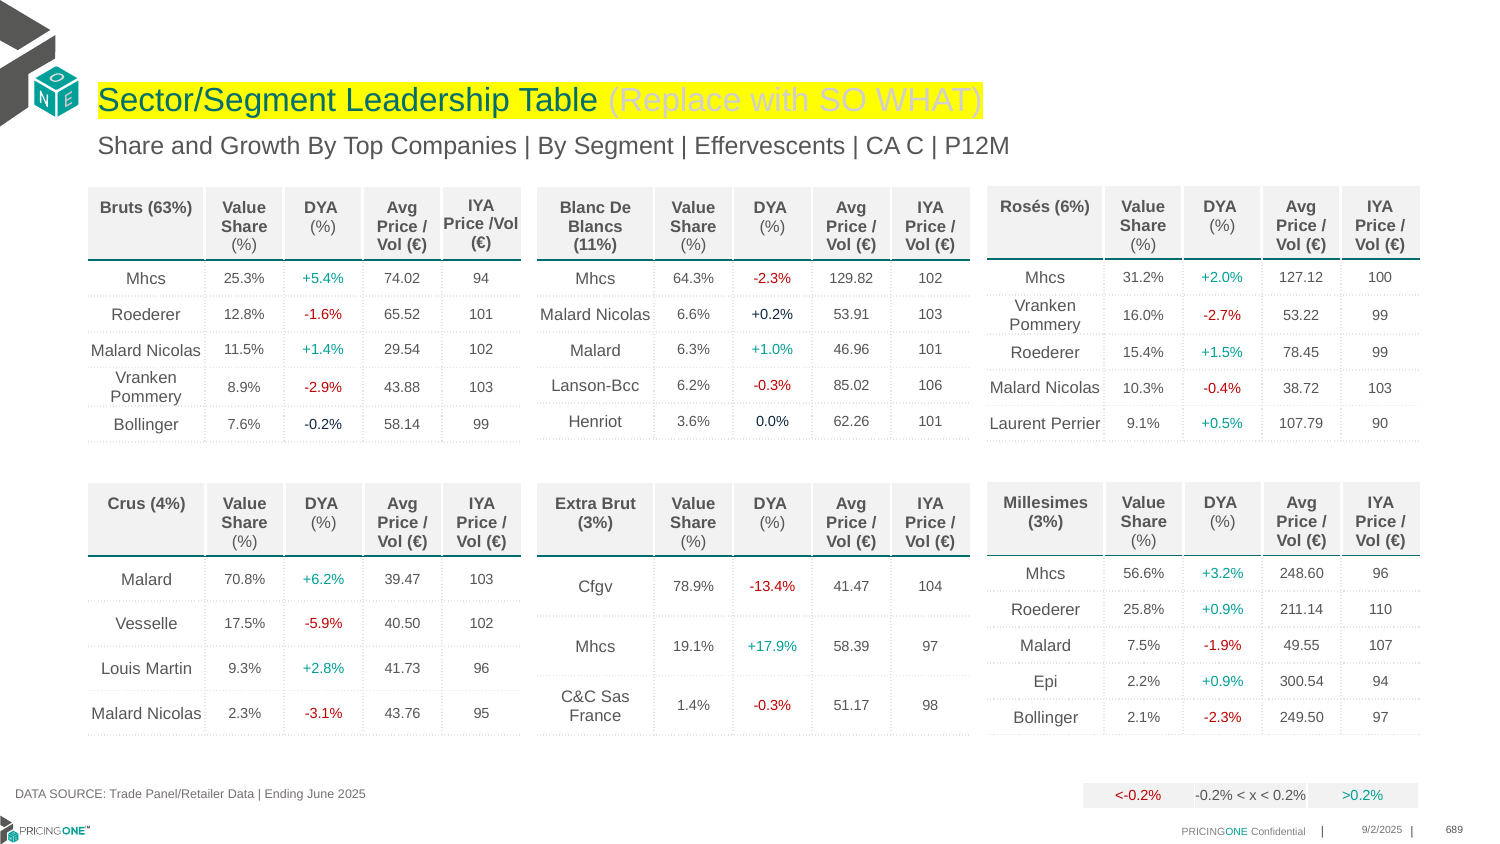

# Sector/Segment Leadership Table (Replace with SO WHAT)
Share and Growth By Top Companies | By Segment | Effervescents | CA C | P12M
| Rosés (6%) | Value Share (%) | DYA (%) | Avg Price /Vol (€) | IYA Price /Vol (€) |
| --- | --- | --- | --- | --- |
| Mhcs | 31.2% | +2.0% | 127.12 | 100 |
| Vranken Pommery | 16.0% | -2.7% | 53.22 | 99 |
| Roederer | 15.4% | +1.5% | 78.45 | 99 |
| Malard Nicolas | 10.3% | -0.4% | 38.72 | 103 |
| Laurent Perrier | 9.1% | +0.5% | 107.79 | 90 |
| Bruts (63%) | Value Share (%) | DYA (%) | Avg Price /Vol (€) | IYA Price /Vol (€) |
| --- | --- | --- | --- | --- |
| Mhcs | 25.3% | +5.4% | 74.02 | 94 |
| Roederer | 12.8% | -1.6% | 65.52 | 101 |
| Malard Nicolas | 11.5% | +1.4% | 29.54 | 102 |
| Vranken Pommery | 8.9% | -2.9% | 43.88 | 103 |
| Bollinger | 7.6% | -0.2% | 58.14 | 99 |
| Blanc De Blancs (11%) | Value Share (%) | DYA (%) | Avg Price /Vol (€) | IYA Price /Vol (€) |
| --- | --- | --- | --- | --- |
| Mhcs | 64.3% | -2.3% | 129.82 | 102 |
| Malard Nicolas | 6.6% | +0.2% | 53.91 | 103 |
| Malard | 6.3% | +1.0% | 46.96 | 101 |
| Lanson-Bcc | 6.2% | -0.3% | 85.02 | 106 |
| Henriot | 3.6% | 0.0% | 62.26 | 101 |
| Millesimes (3%) | Value Share (%) | DYA (%) | Avg Price /Vol (€) | IYA Price /Vol (€) |
| --- | --- | --- | --- | --- |
| Mhcs | 56.6% | +3.2% | 248.60 | 96 |
| Roederer | 25.8% | +0.9% | 211.14 | 110 |
| Malard | 7.5% | -1.9% | 49.55 | 107 |
| Epi | 2.2% | +0.9% | 300.54 | 94 |
| Bollinger | 2.1% | -2.3% | 249.50 | 97 |
| Crus (4%) | Value Share (%) | DYA (%) | Avg Price /Vol (€) | IYA Price /Vol (€) |
| --- | --- | --- | --- | --- |
| Malard | 70.8% | +6.2% | 39.47 | 103 |
| Vesselle | 17.5% | -5.9% | 40.50 | 102 |
| Louis Martin | 9.3% | +2.8% | 41.73 | 96 |
| Malard Nicolas | 2.3% | -3.1% | 43.76 | 95 |
| Extra Brut (3%) | Value Share (%) | DYA (%) | Avg Price /Vol (€) | IYA Price /Vol (€) |
| --- | --- | --- | --- | --- |
| Cfgv | 78.9% | -13.4% | 41.47 | 104 |
| Mhcs | 19.1% | +17.9% | 58.39 | 97 |
| C&C Sas France | 1.4% | -0.3% | 51.17 | 98 |
DATA SOURCE: Trade Panel/Retailer Data | Ending June 2025
| <-0.2% | -0.2% < x < 0.2% | >0.2% |
| --- | --- | --- |

9/2/2025
689